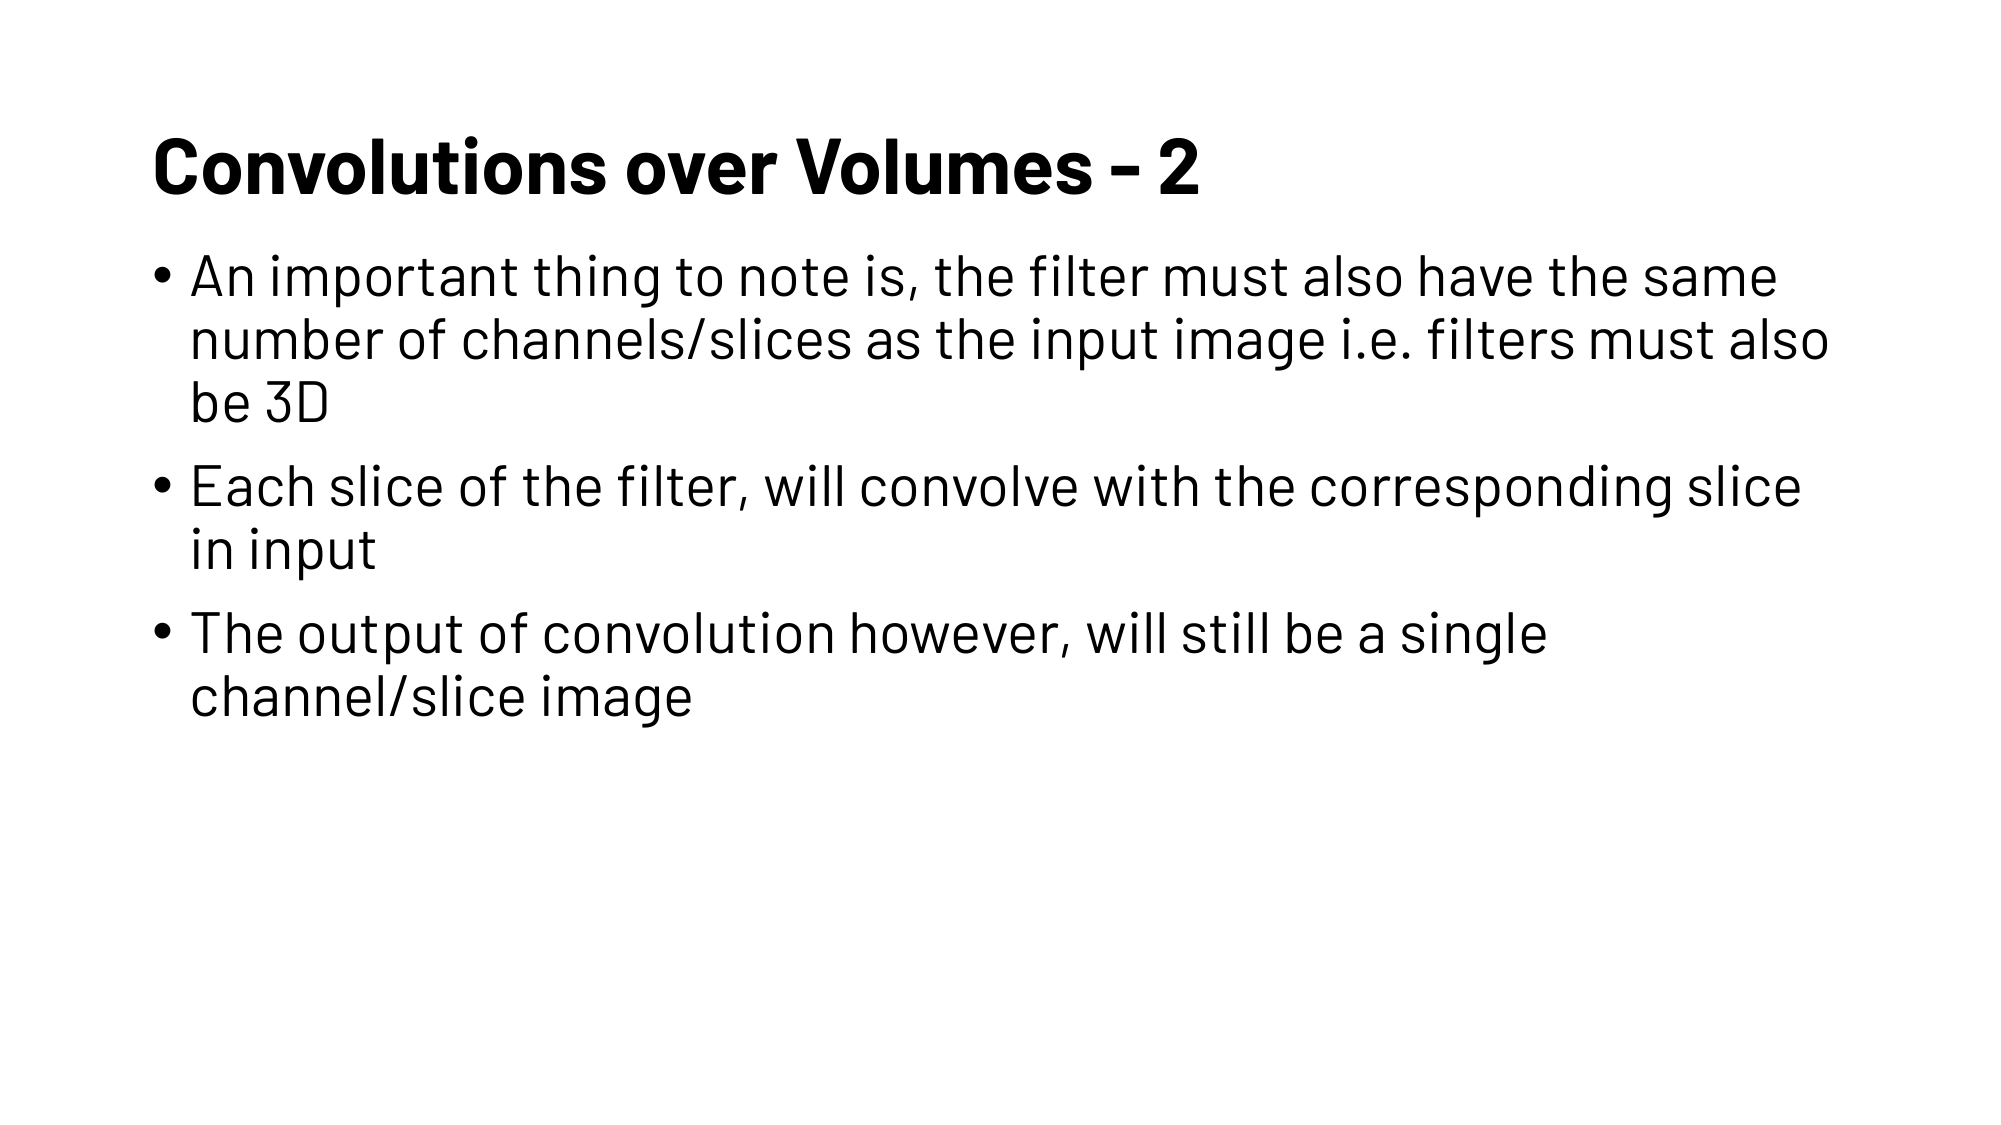

# Convolutions over Volumes - 2
An important thing to note is, the filter must also have the same number of channels/slices as the input image i.e. filters must also be 3D
Each slice of the filter, will convolve with the corresponding slice in input
The output of convolution however, will still be a single channel/slice image